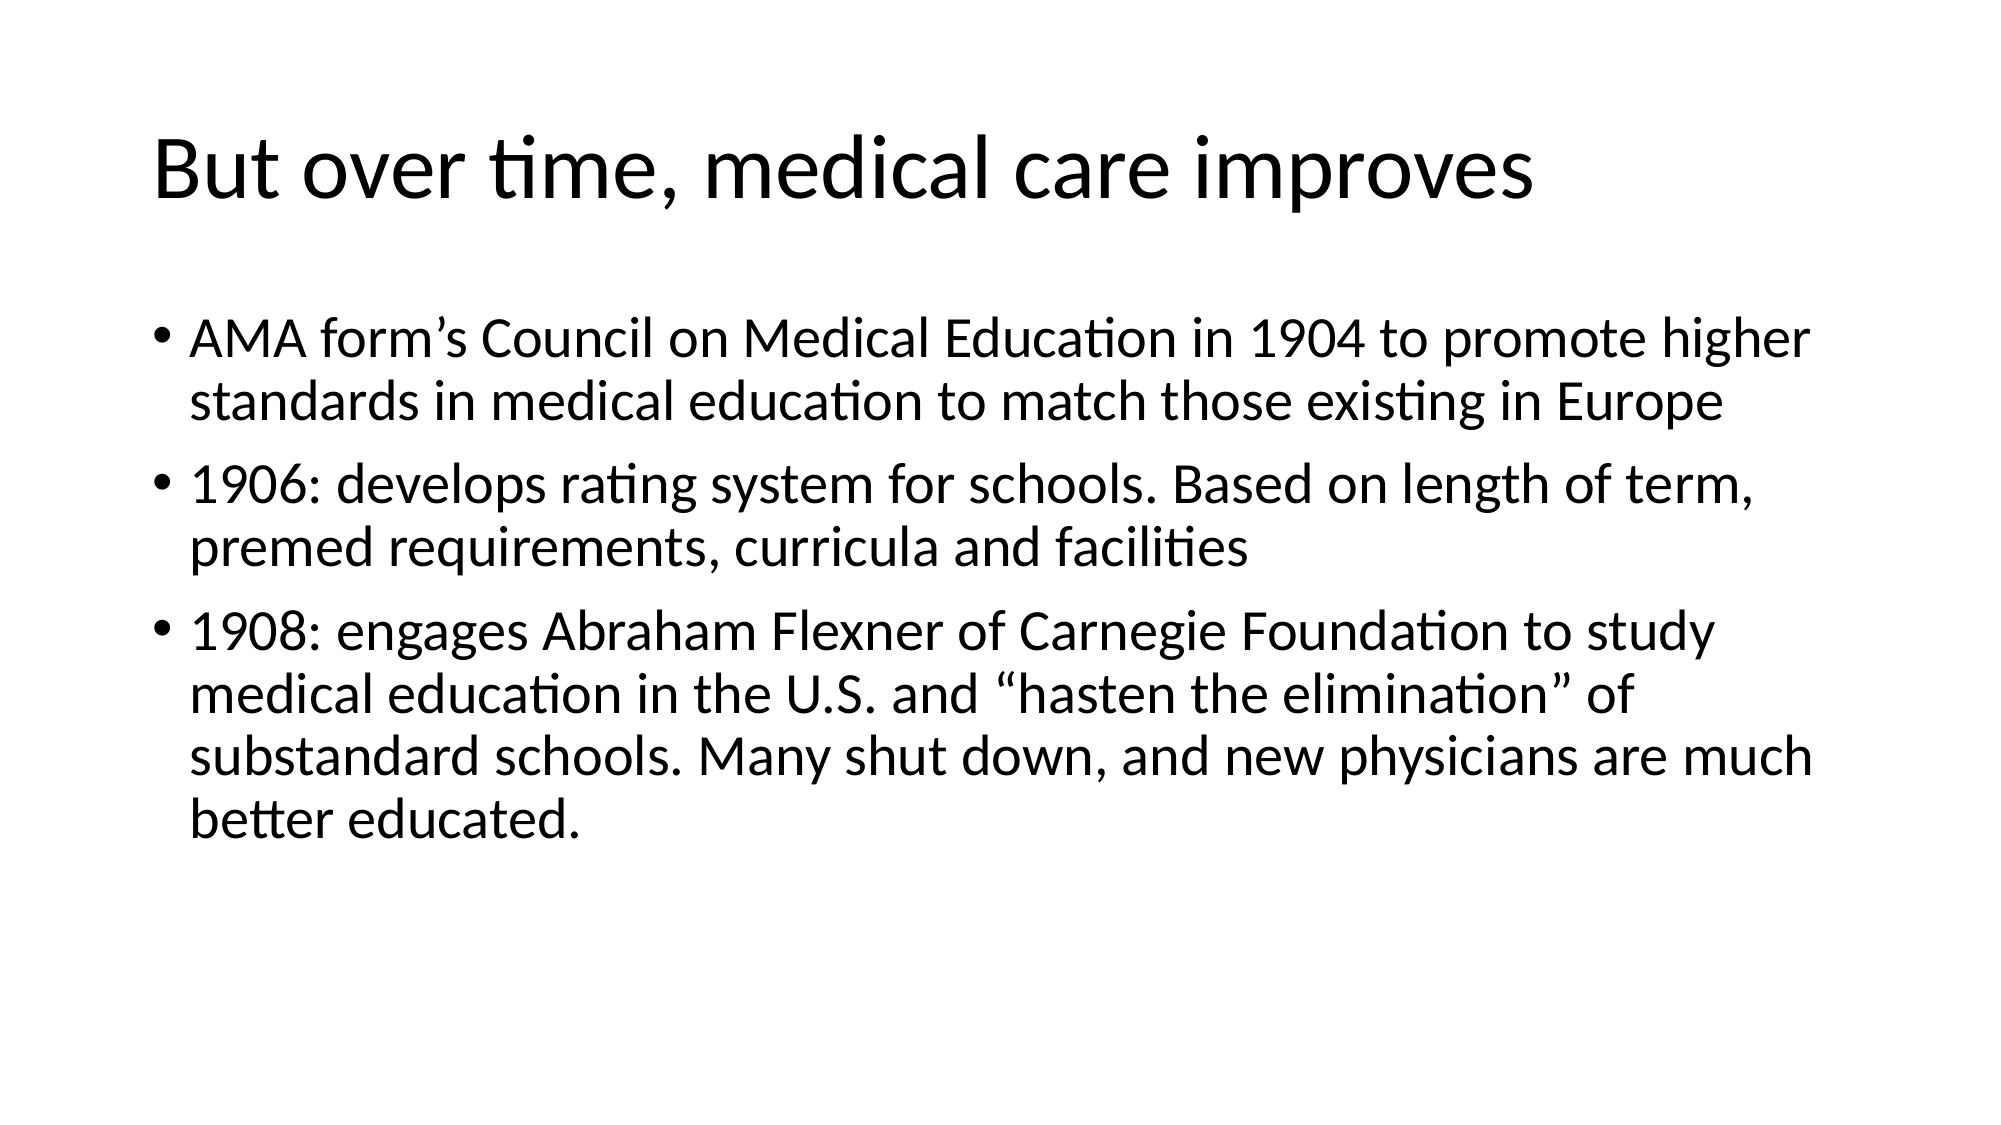

# But over time, medical care improves
AMA form’s Council on Medical Education in 1904 to promote higher standards in medical education to match those existing in Europe
1906: develops rating system for schools. Based on length of term, premed requirements, curricula and facilities
1908: engages Abraham Flexner of Carnegie Foundation to study medical education in the U.S. and “hasten the elimination” of substandard schools. Many shut down, and new physicians are much better educated.